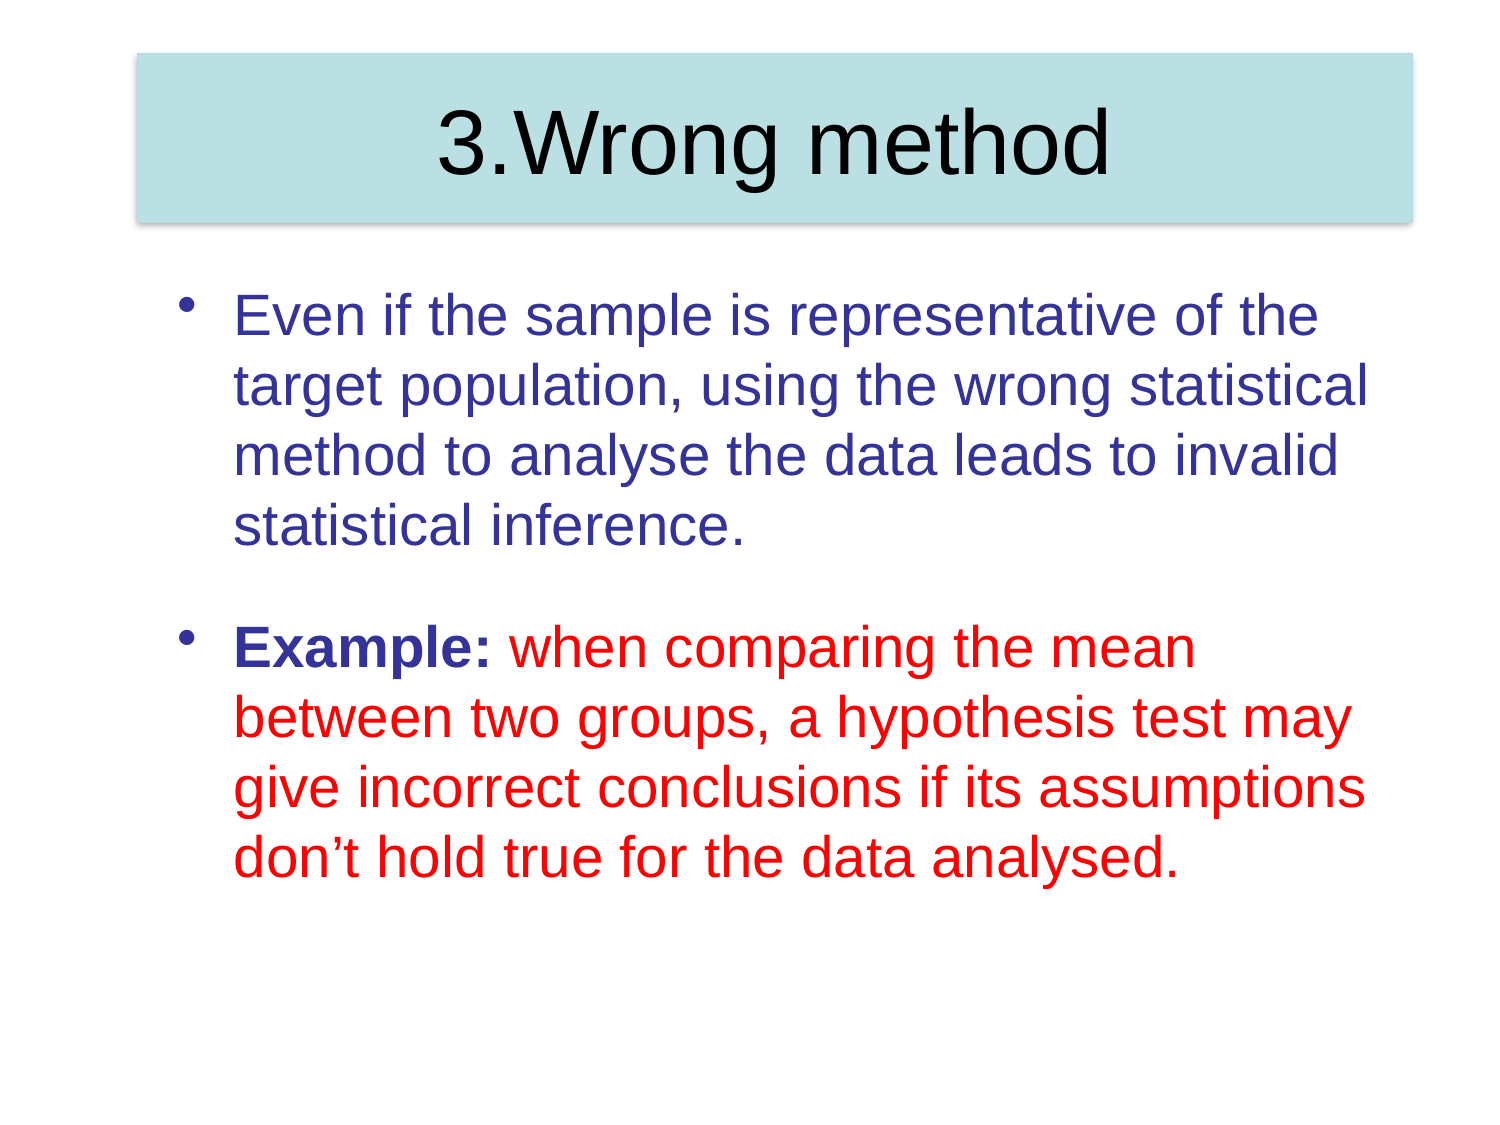

# 3.Wrong method
Even if the sample is representative of the target population, using the wrong statistical method to analyse the data leads to invalid statistical inference.

Example: when comparing the mean between two groups, a hypothesis test may give incorrect conclusions if its assumptions don’t hold true for the data analysed.

Slide 77